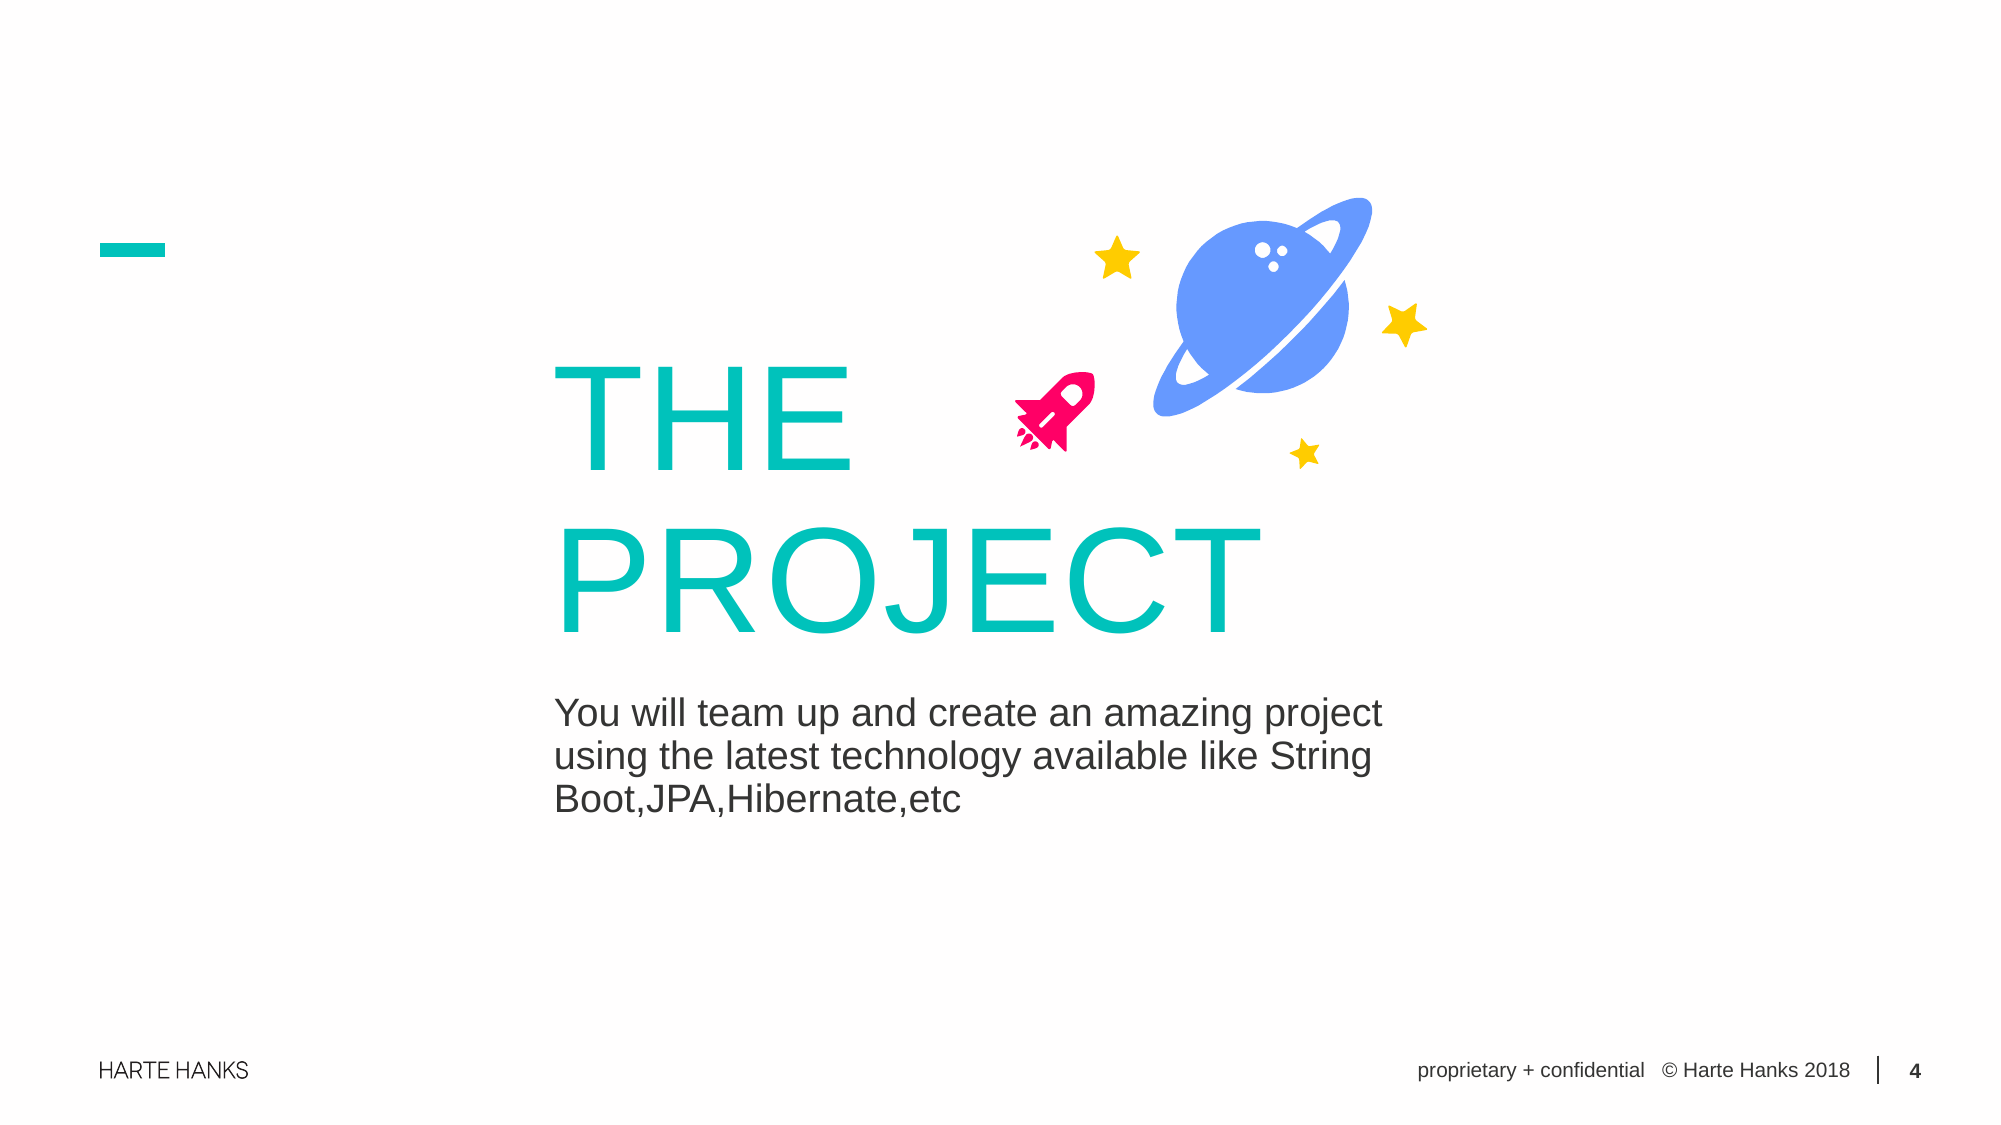

THE
PROJECT
You will team up and create an amazing project using the latest technology available like String Boot,JPA,Hibernate,etc